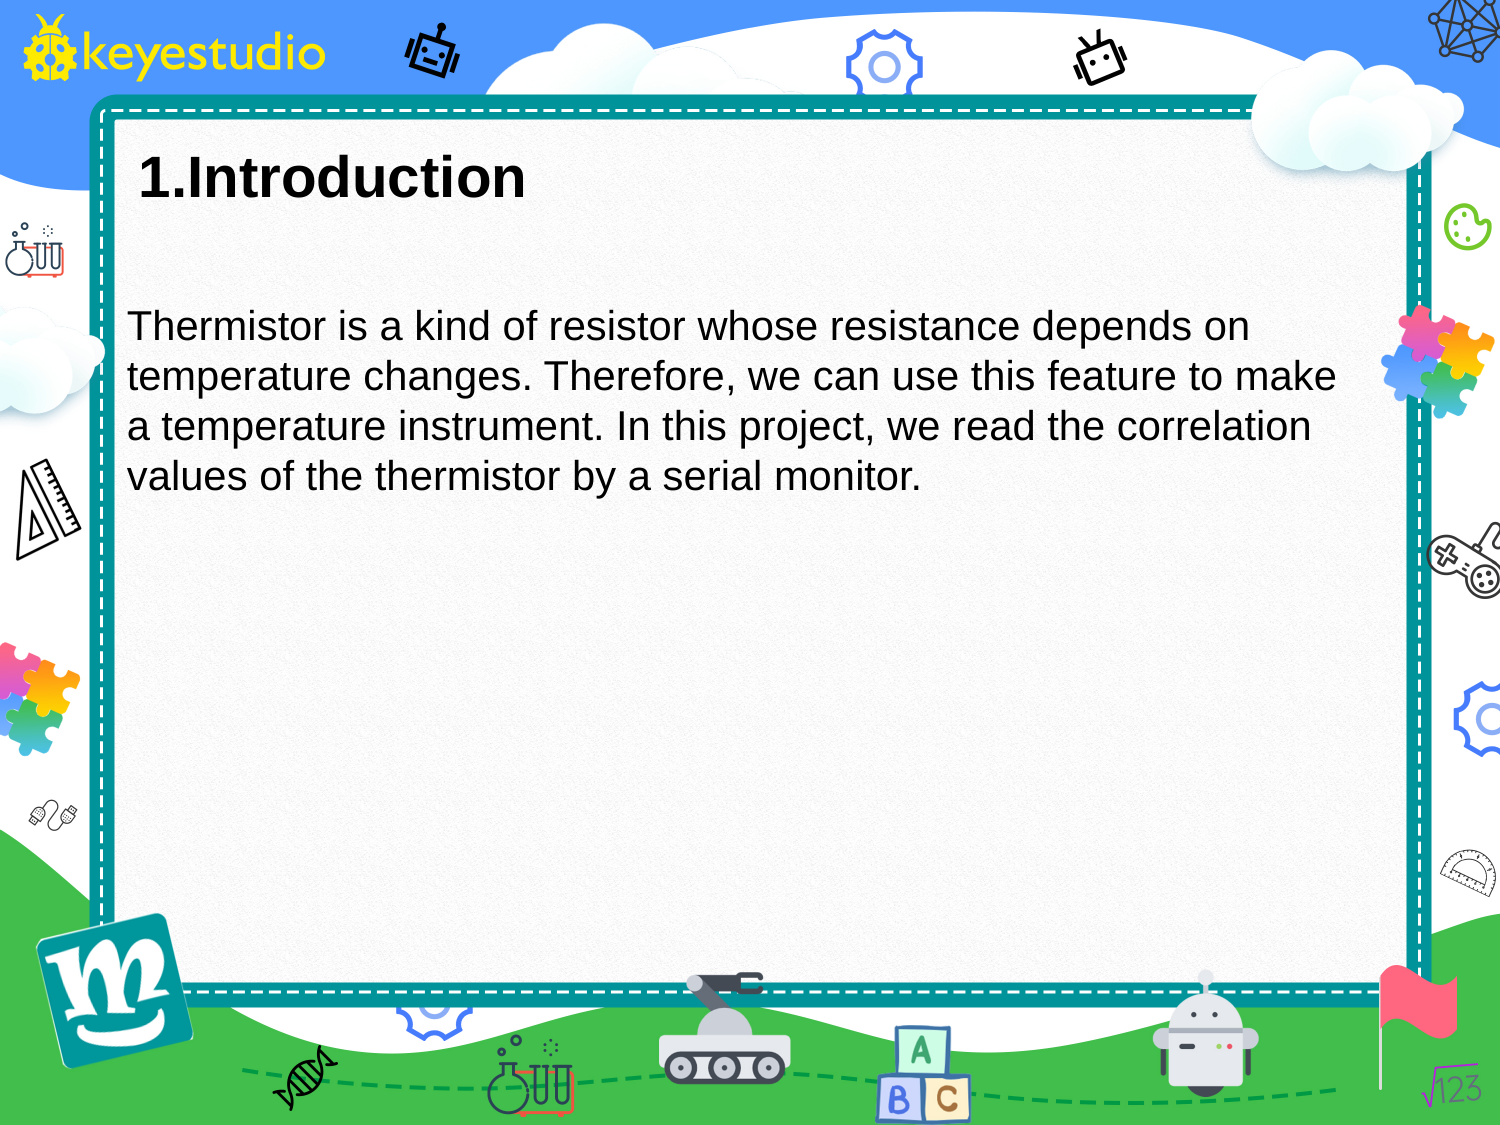

1.Introduction
Thermistor is a kind of resistor whose resistance depends on temperature changes. Therefore, we can use this feature to make a temperature instrument. In this project, we read the correlation values of the thermistor by a serial monitor.